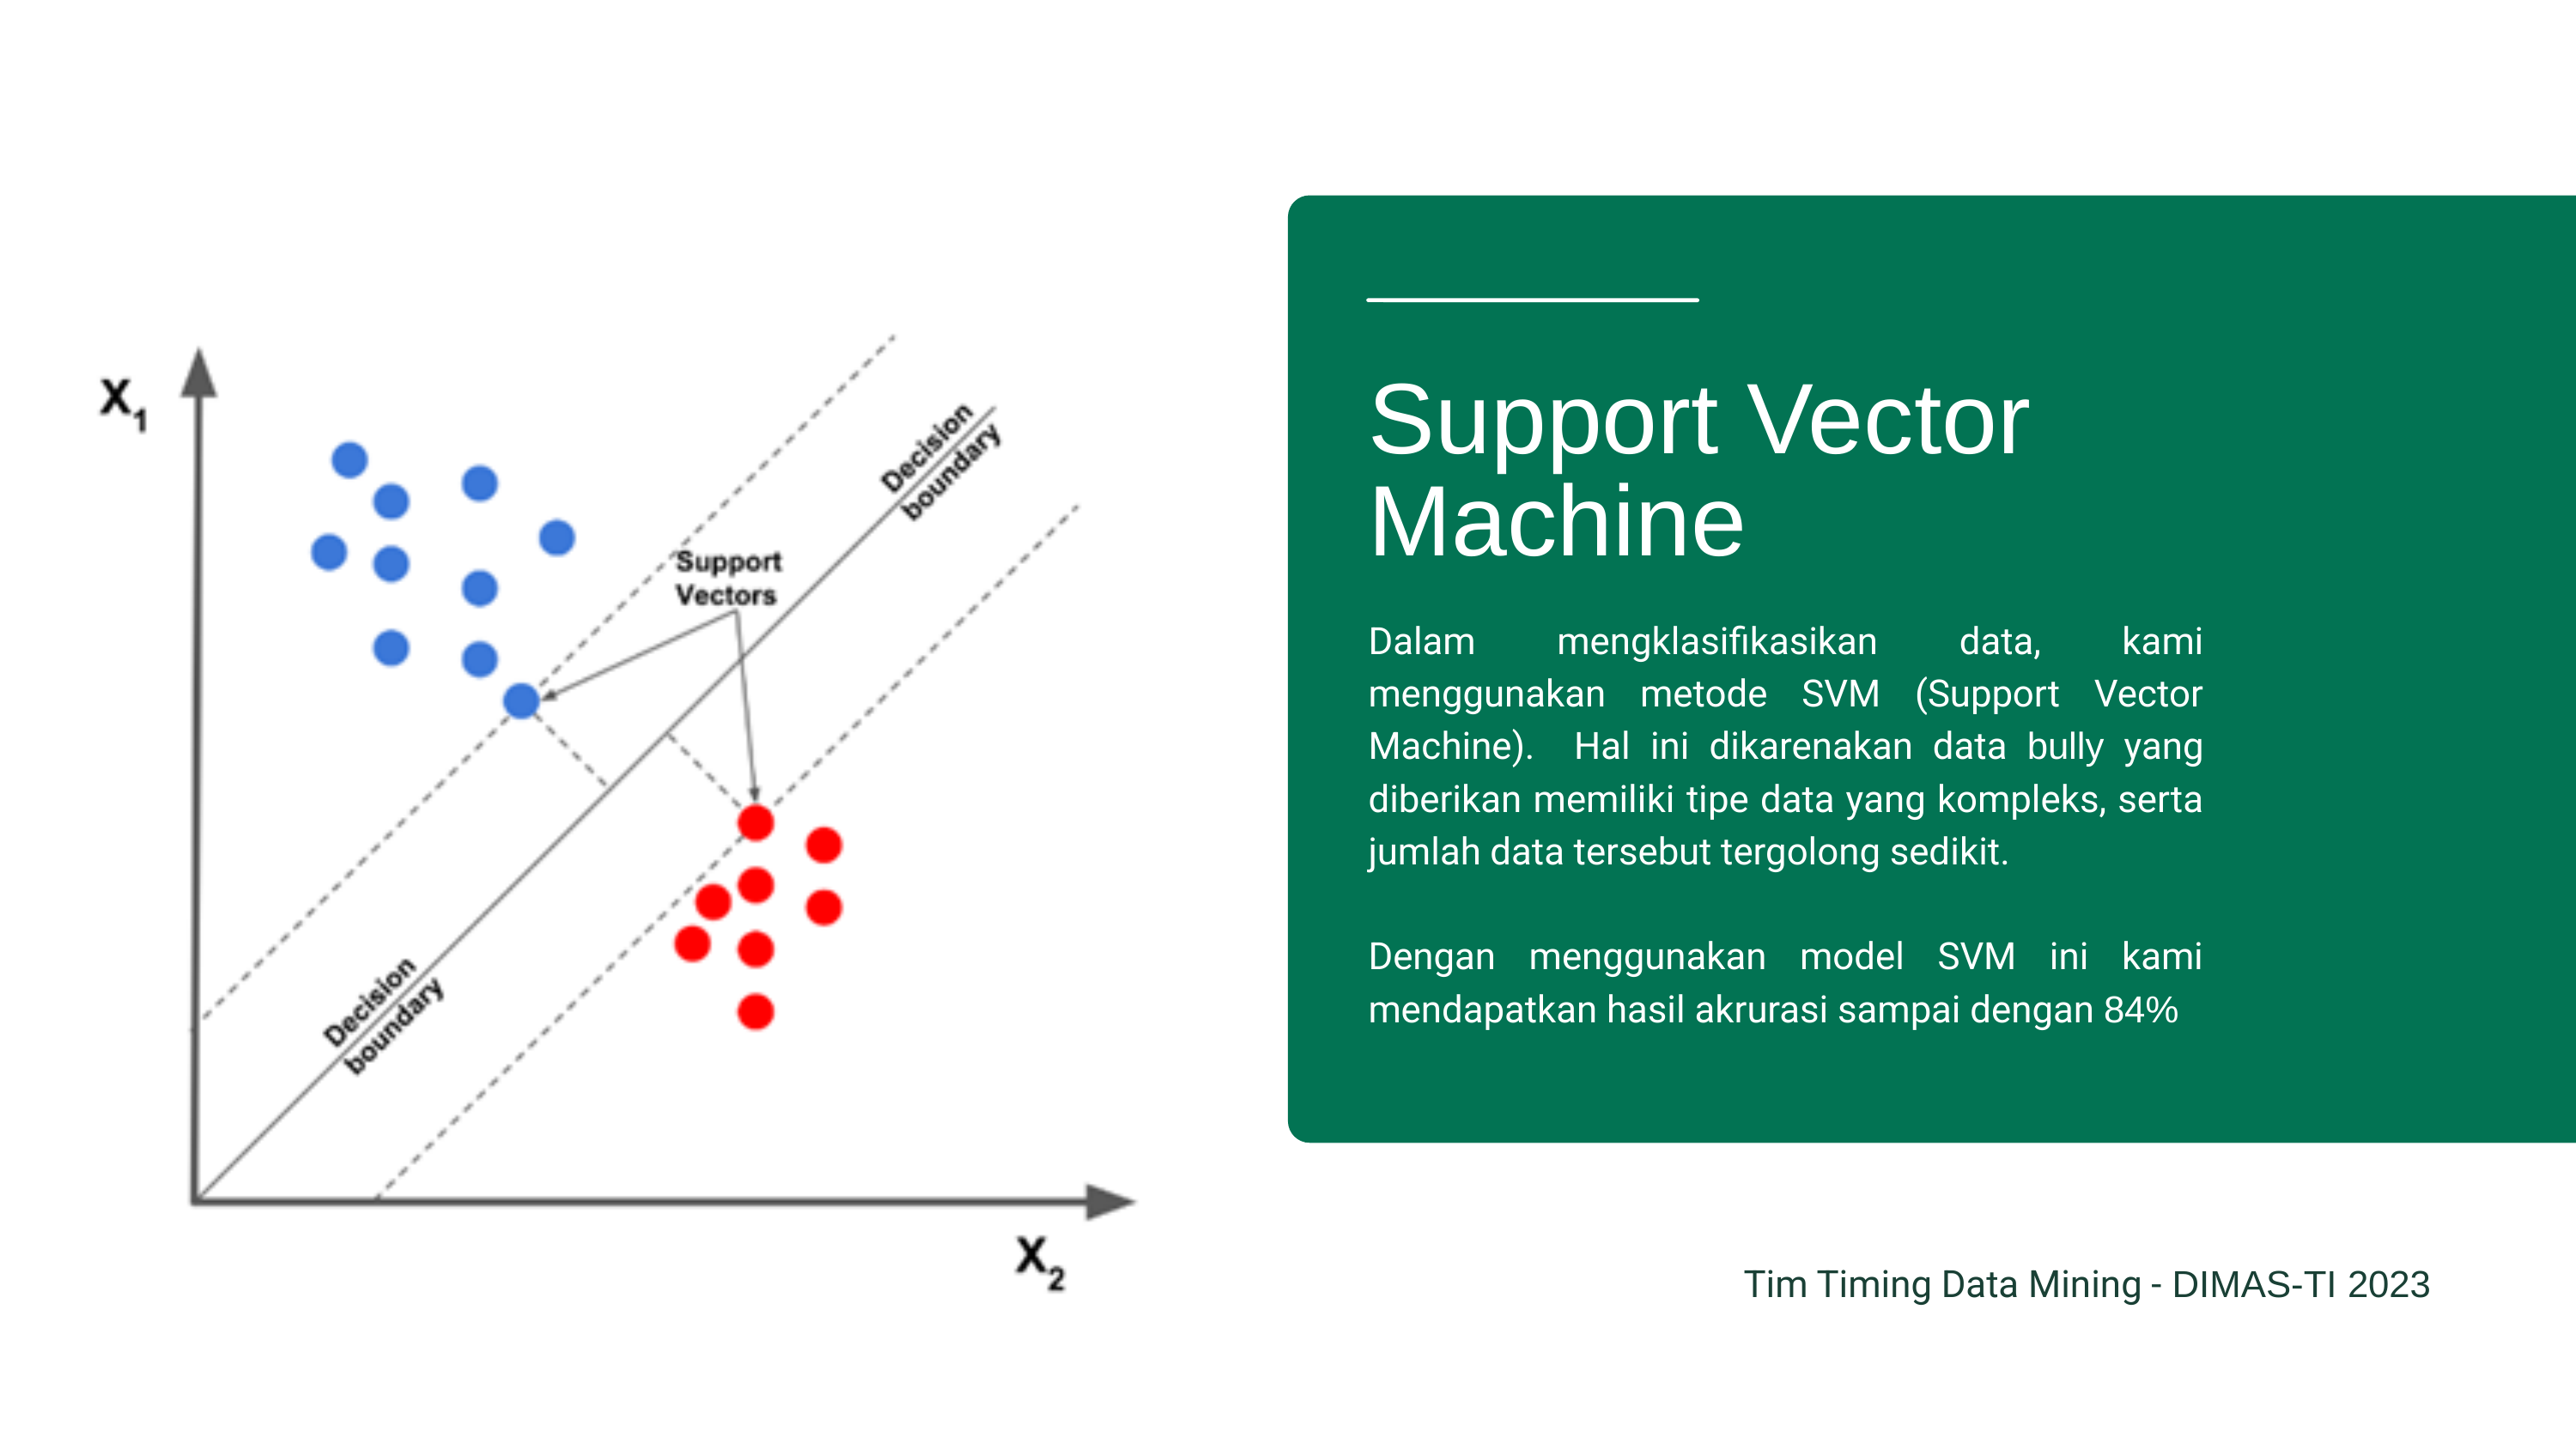

Support Vector
Machine
Dalam mengklasifikasikan data, kami menggunakan metode SVM (Support Vector Machine).  Hal ini dikarenakan data bully yang diberikan memiliki tipe data yang kompleks, serta jumlah data tersebut tergolong sedikit.

Dengan menggunakan model SVM ini kami mendapatkan hasil akrurasi sampai dengan 84%
Tim Timing Data Mining - DIMAS-TI 2023